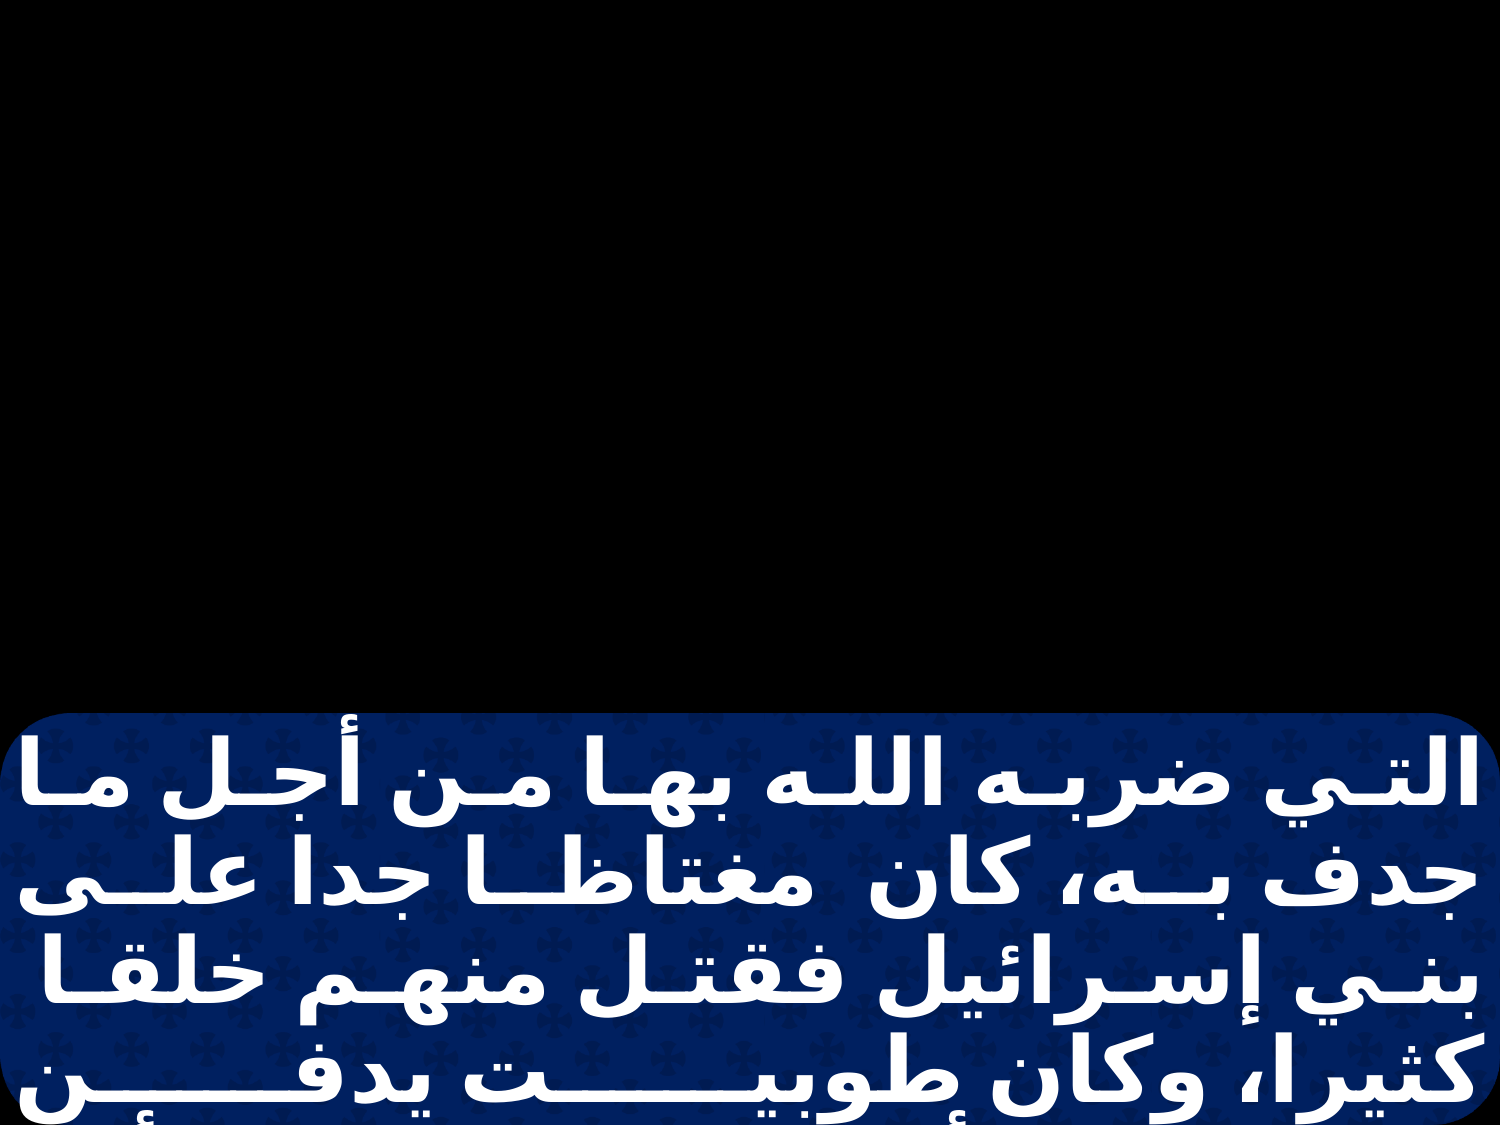

التي ضربه الله بها من أجل ما جدف به، كان  مغتاظا جدا على بني إسرائيل فقتل منهم خلقا  كثيرا، وكان طوبيت يدفن جثامينهم. فأخبر الملك  بذلك فأمر بقتله وسلب جميع أمواله. فهرب طوبيت